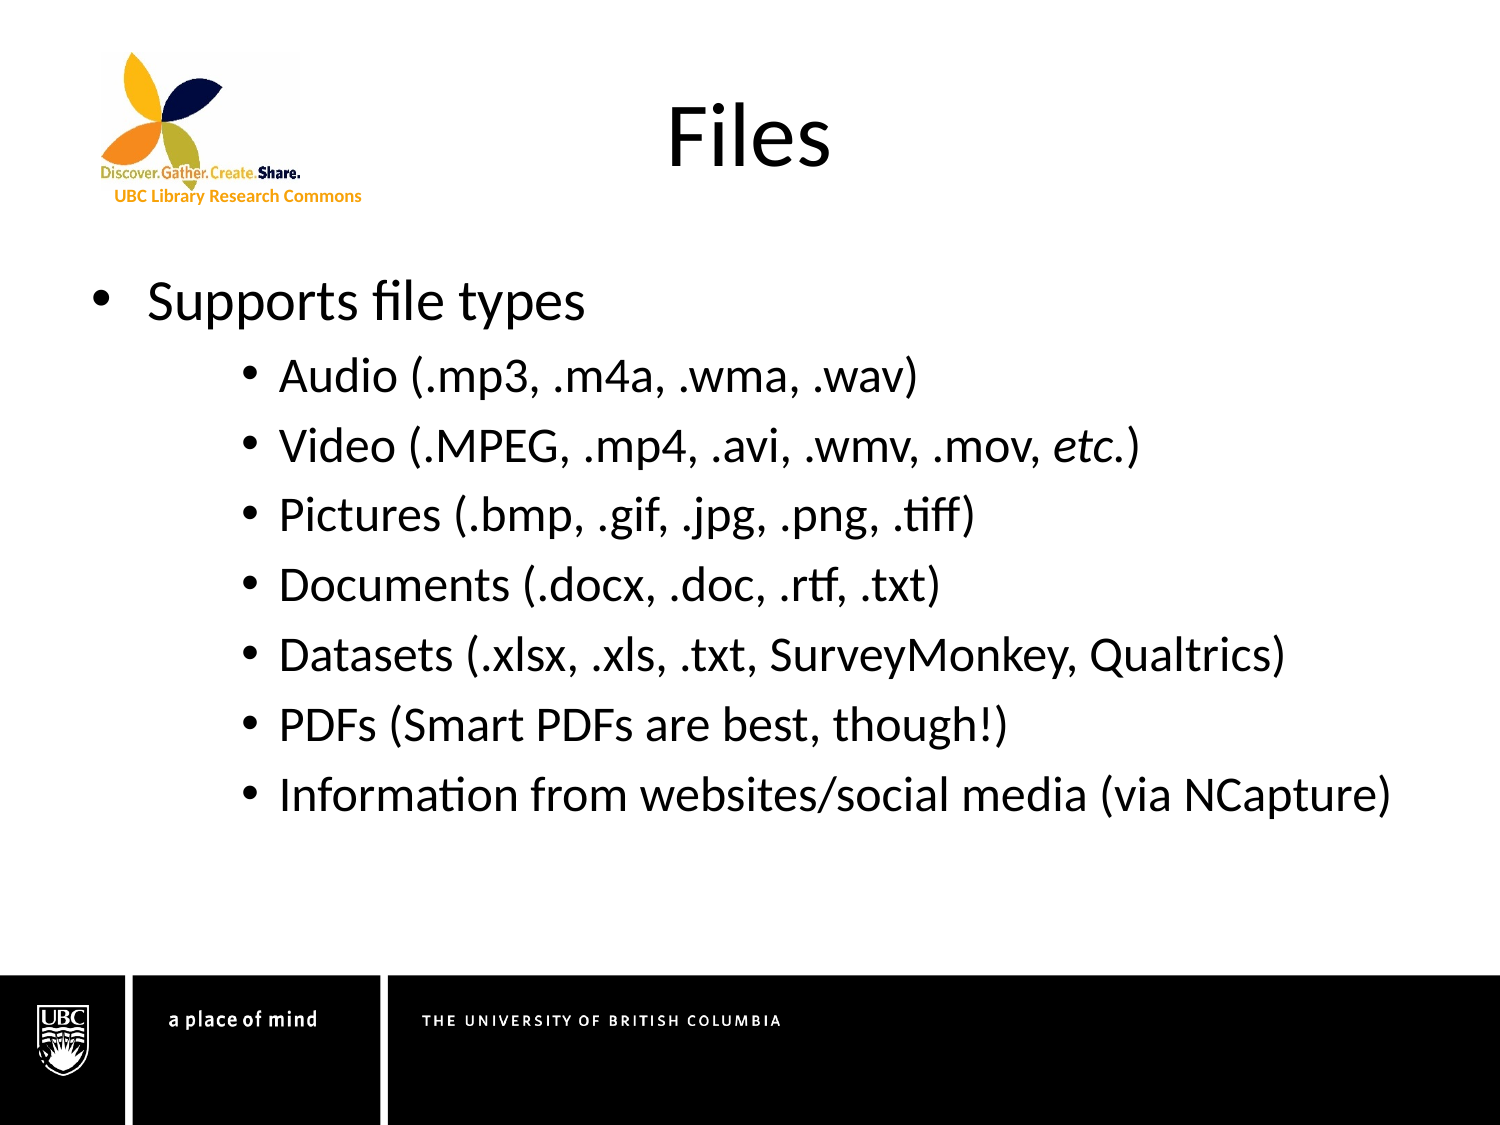

Files
Supports file types
Audio (.mp3, .m4a, .wma, .wav)
Video (.MPEG, .mp4, .avi, .wmv, .mov, etc.)
Pictures (.bmp, .gif, .jpg, .png, .tiff)
Documents (.docx, .doc, .rtf, .txt)
Datasets (.xlsx, .xls, .txt, SurveyMonkey, Qualtrics)
PDFs (Smart PDFs are best, though!)
Information from websites/social media (via NCapture)
19